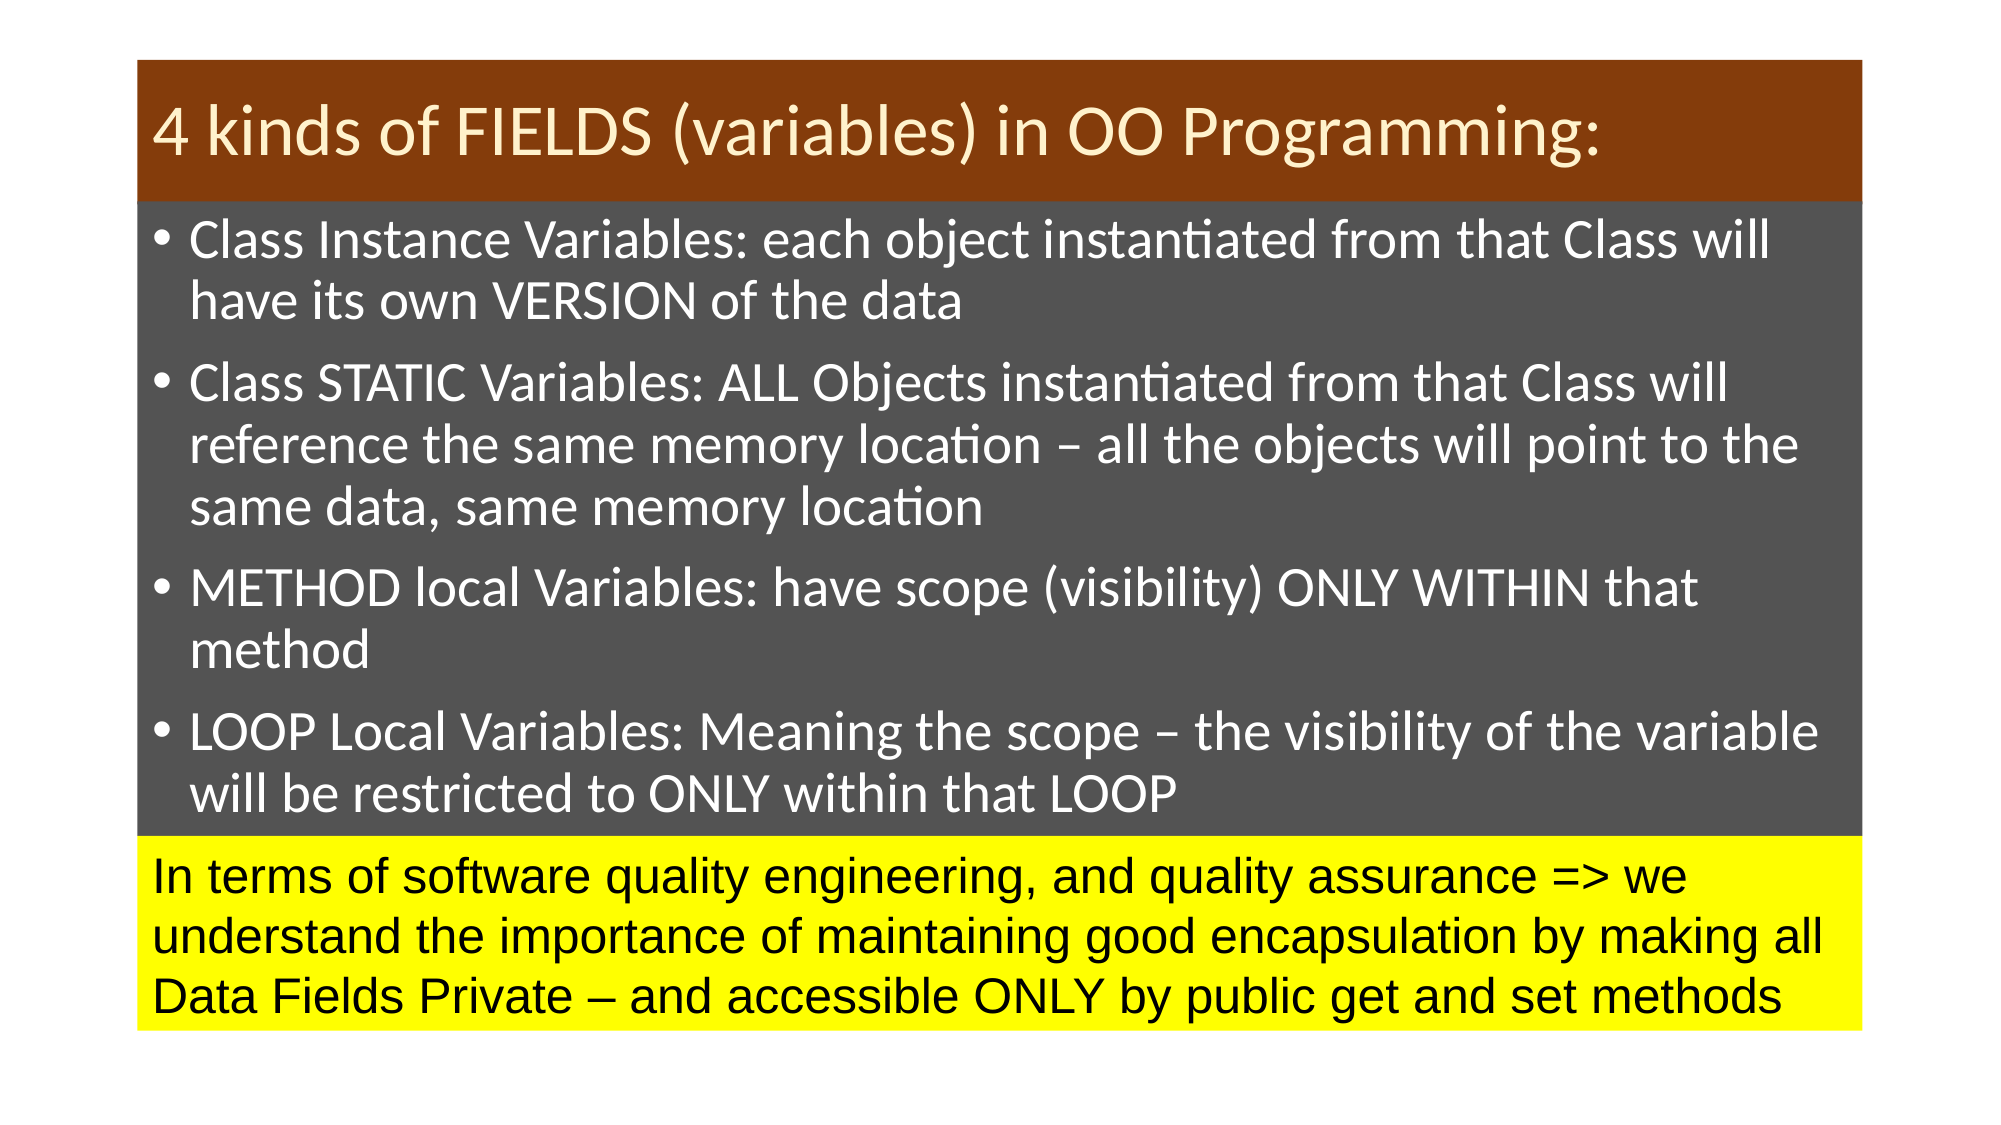

# 4 kinds of FIELDS (variables) in OO Programming:
Class Instance Variables: each object instantiated from that Class will have its own VERSION of the data
Class STATIC Variables: ALL Objects instantiated from that Class will reference the same memory location – all the objects will point to the same data, same memory location
METHOD local Variables: have scope (visibility) ONLY WITHIN that method
LOOP Local Variables: Meaning the scope – the visibility of the variable will be restricted to ONLY within that LOOP
In terms of software quality engineering, and quality assurance => we understand the importance of maintaining good encapsulation by making all Data Fields Private – and accessible ONLY by public get and set methods